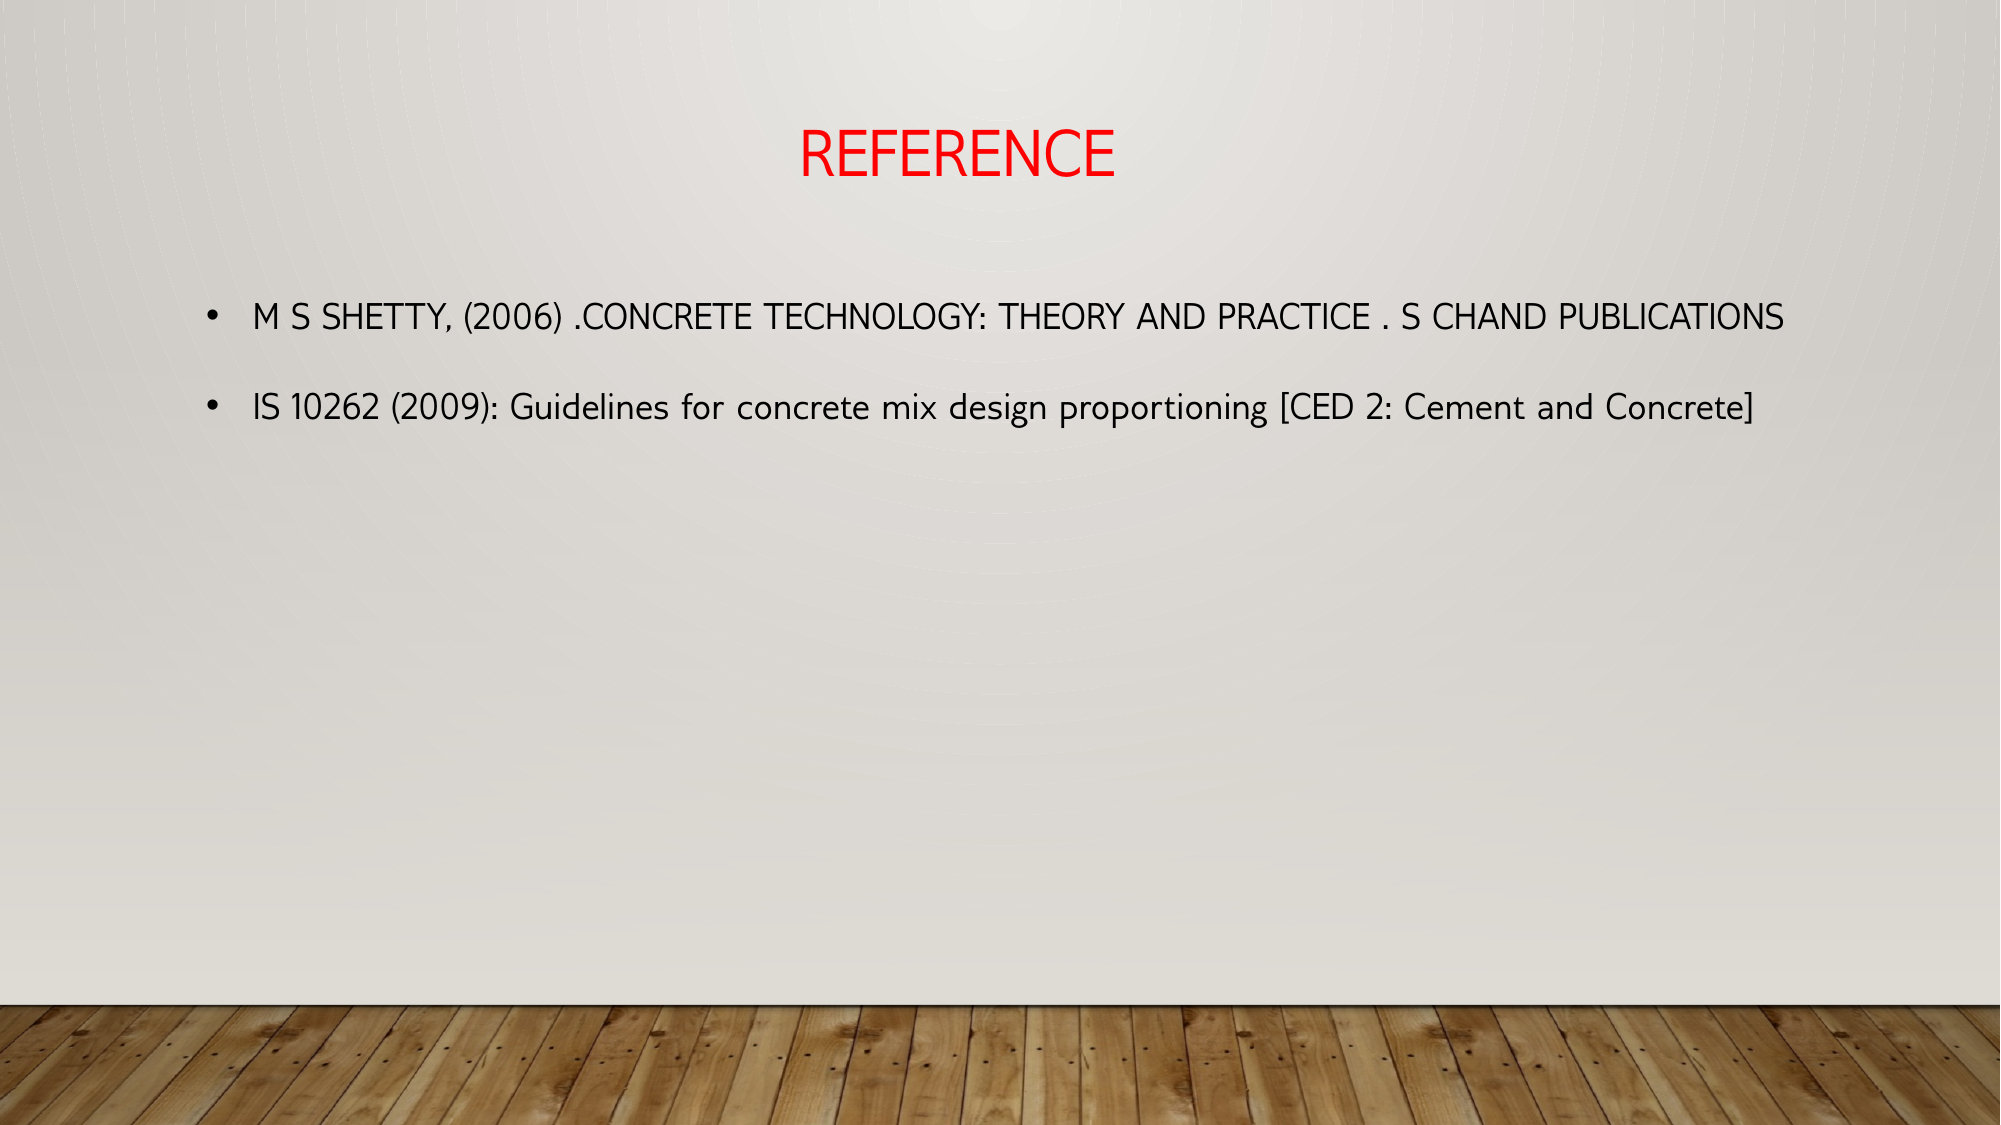

REFERENCE
M S SHETTY, (2006) .CONCRETE TECHNOLOGY: THEORY AND PRACTICE . S CHAND PUBLICATIONS

IS 10262 (2009): Guidelines for concrete mix design proportioning [CED 2: Cement and Concrete]